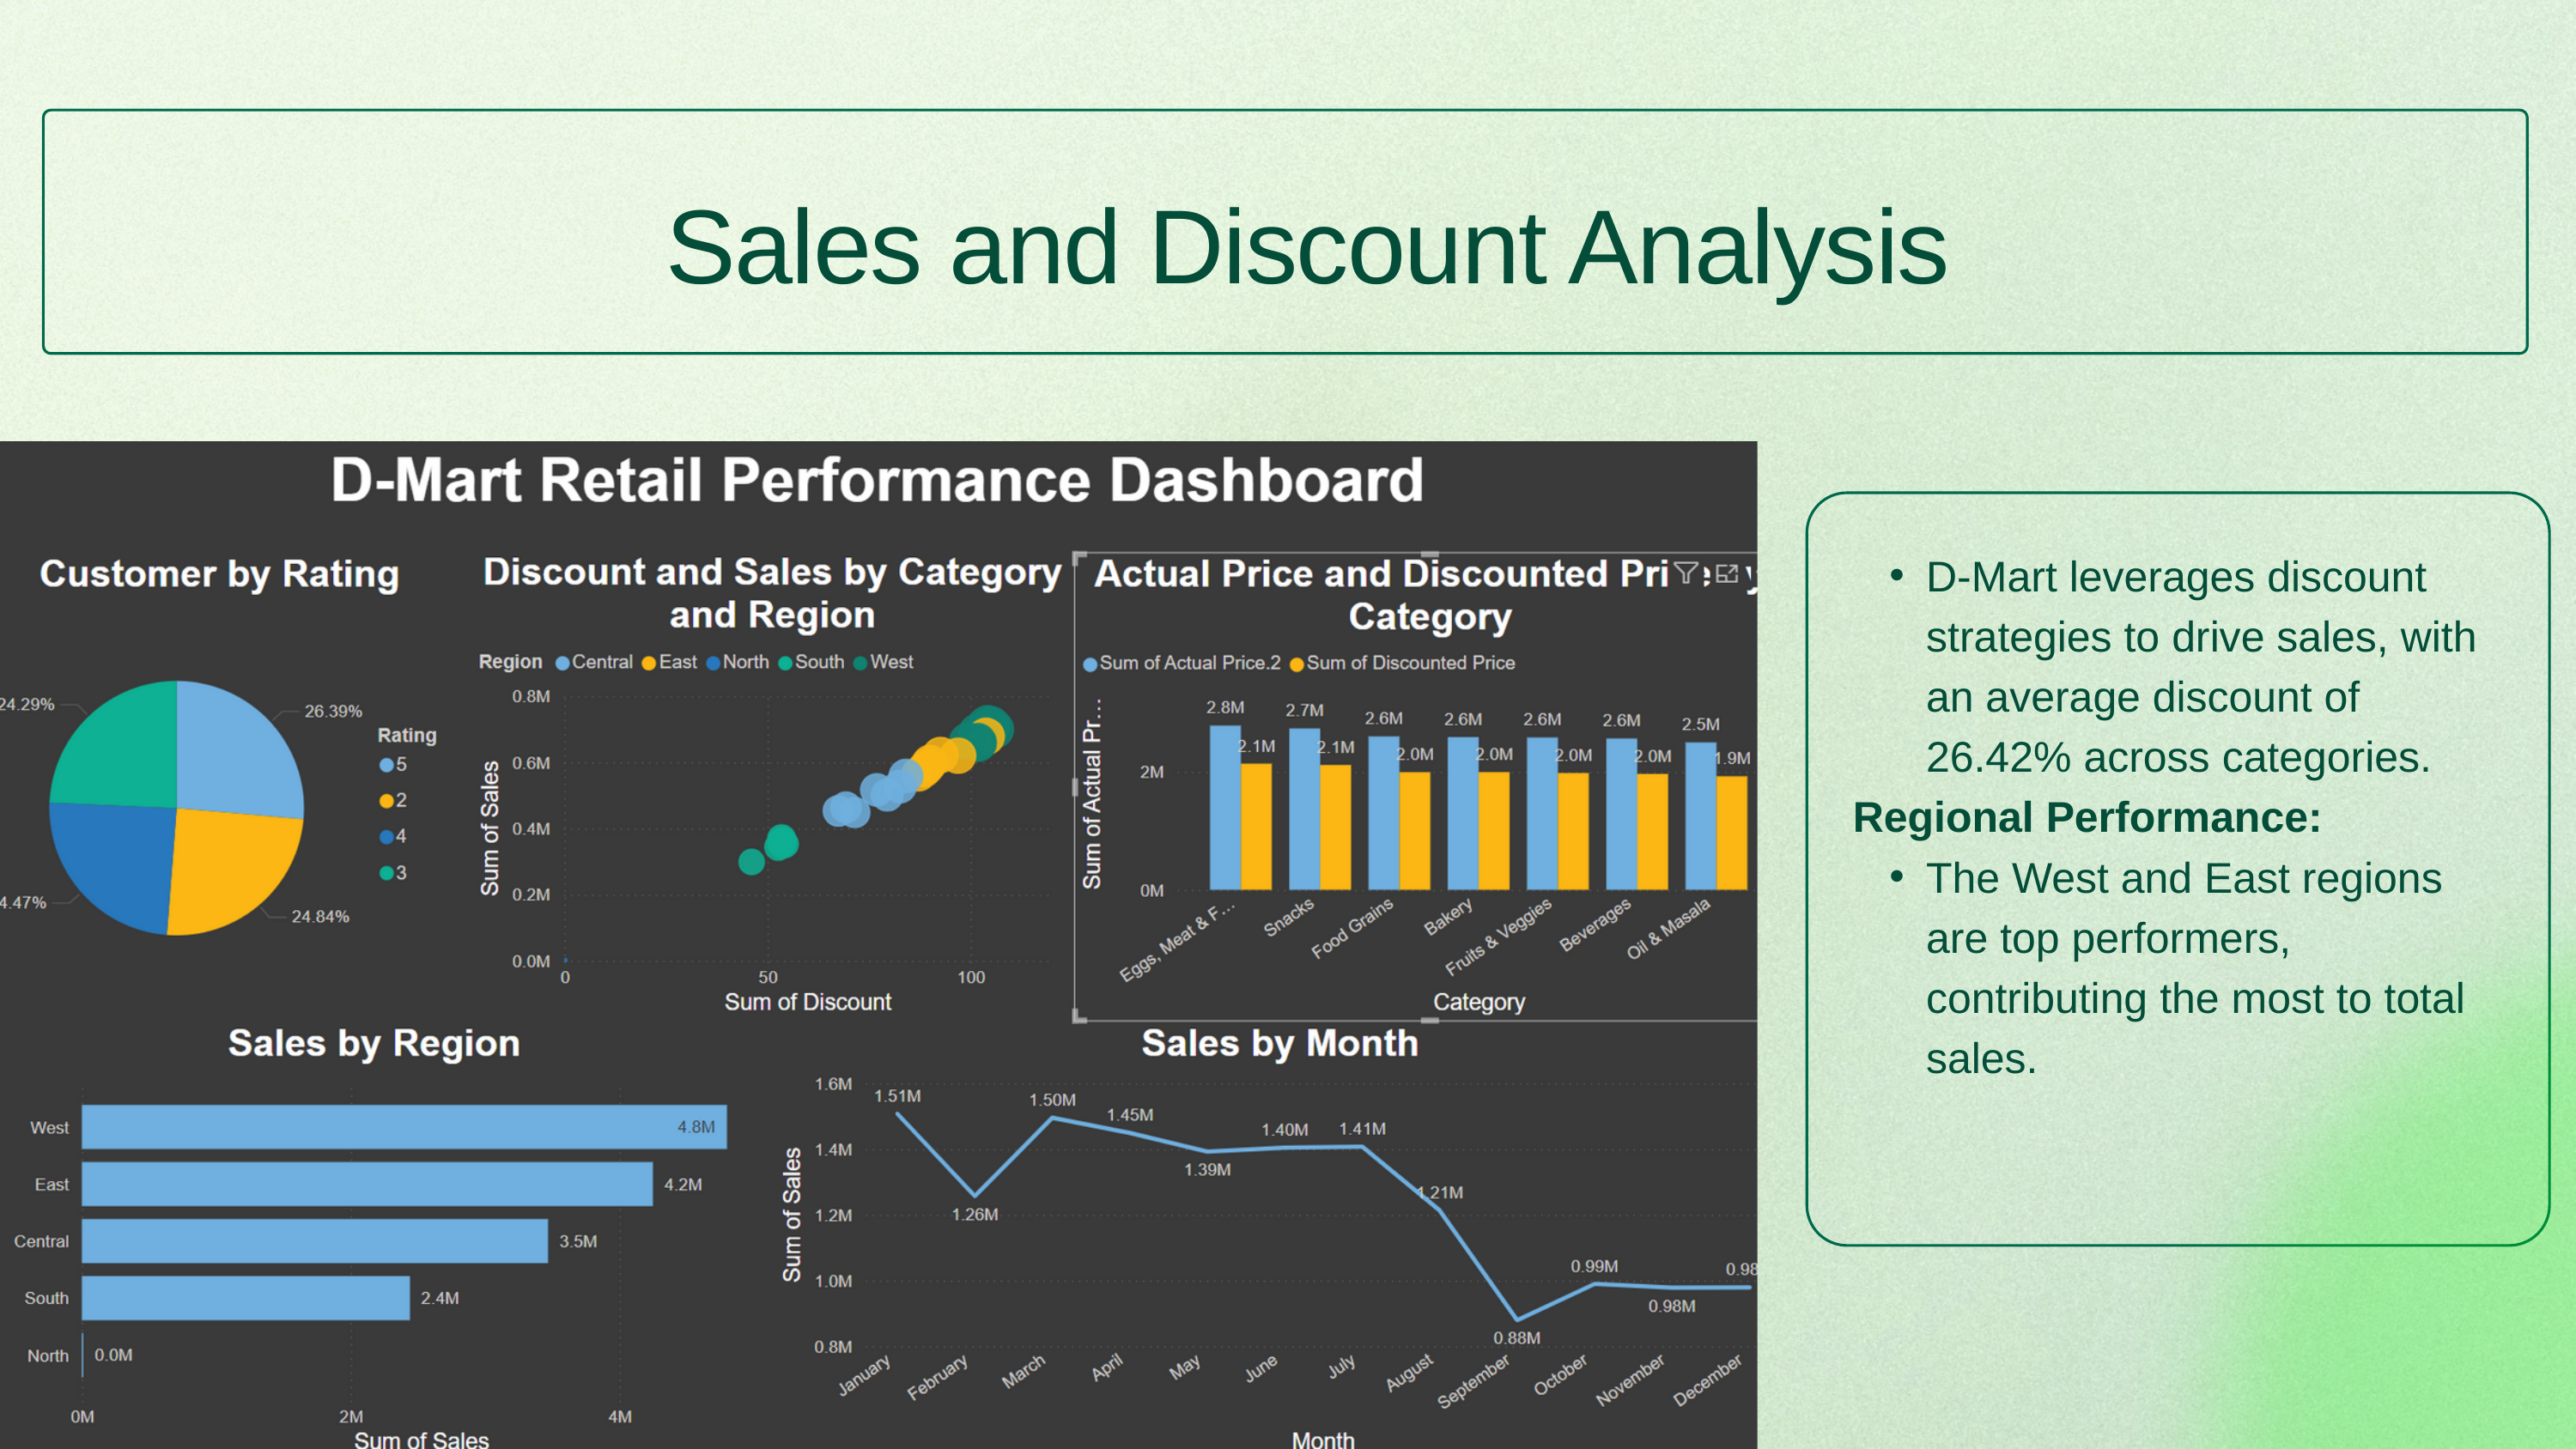

Sales and Discount Analysis

D-Mart leverages discount strategies to drive sales, with an average discount of 26.42% across categories.
Regional Performance:
The West and East regions are top performers, contributing the most to total sales.